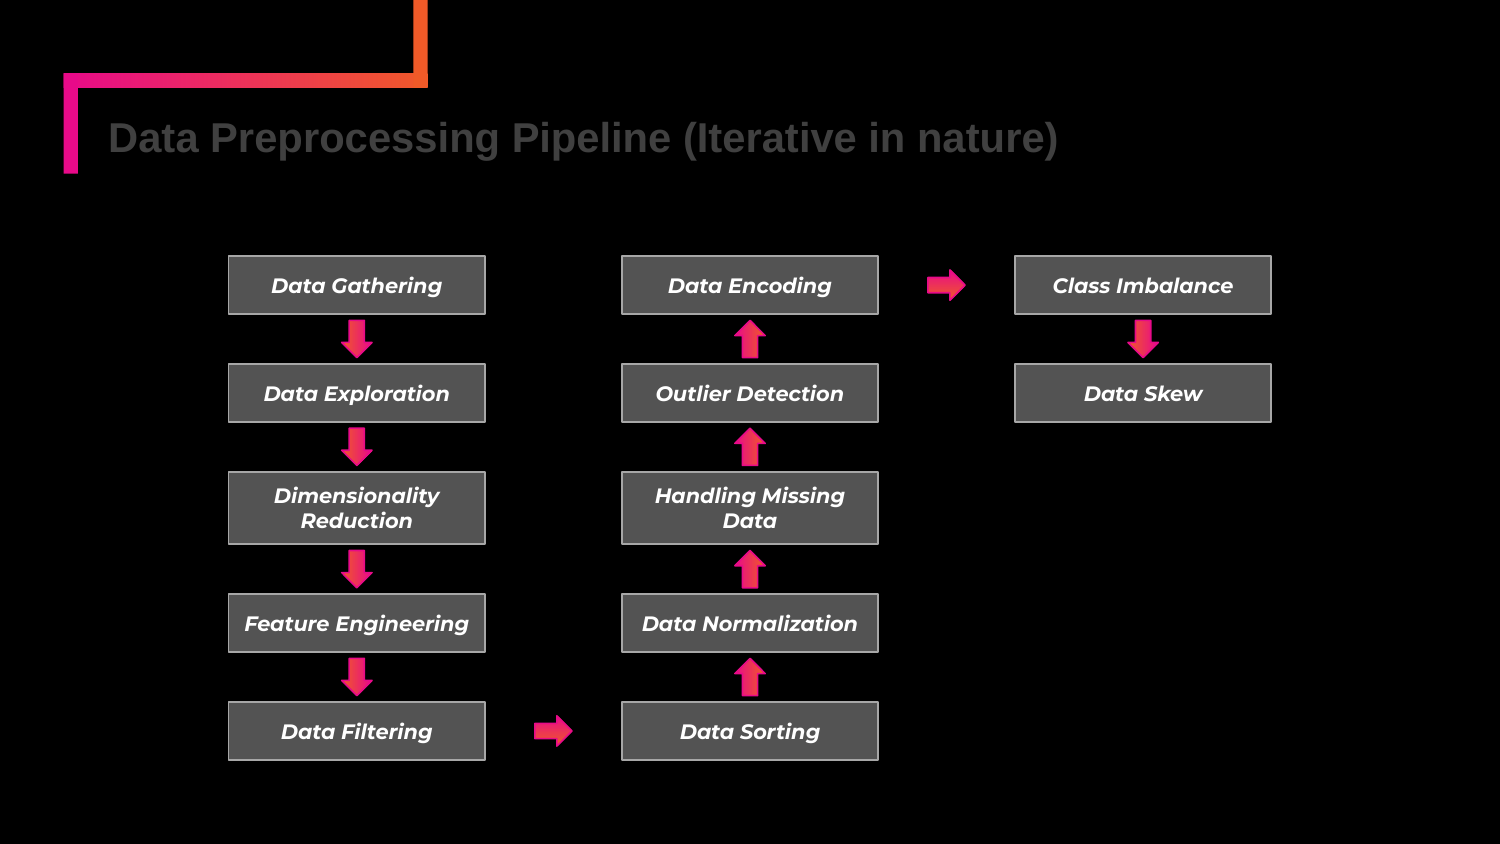

# Data Preprocessing Pipeline (Iterative in nature)
Data Gathering
Data Encoding
Class Imbalance

Data Exploration
Outlier Detection
Data Skew

Dimensionality Reduction
Handling Missing Data

Feature Engineering
Data Normalization

Data Filtering
Data Sorting